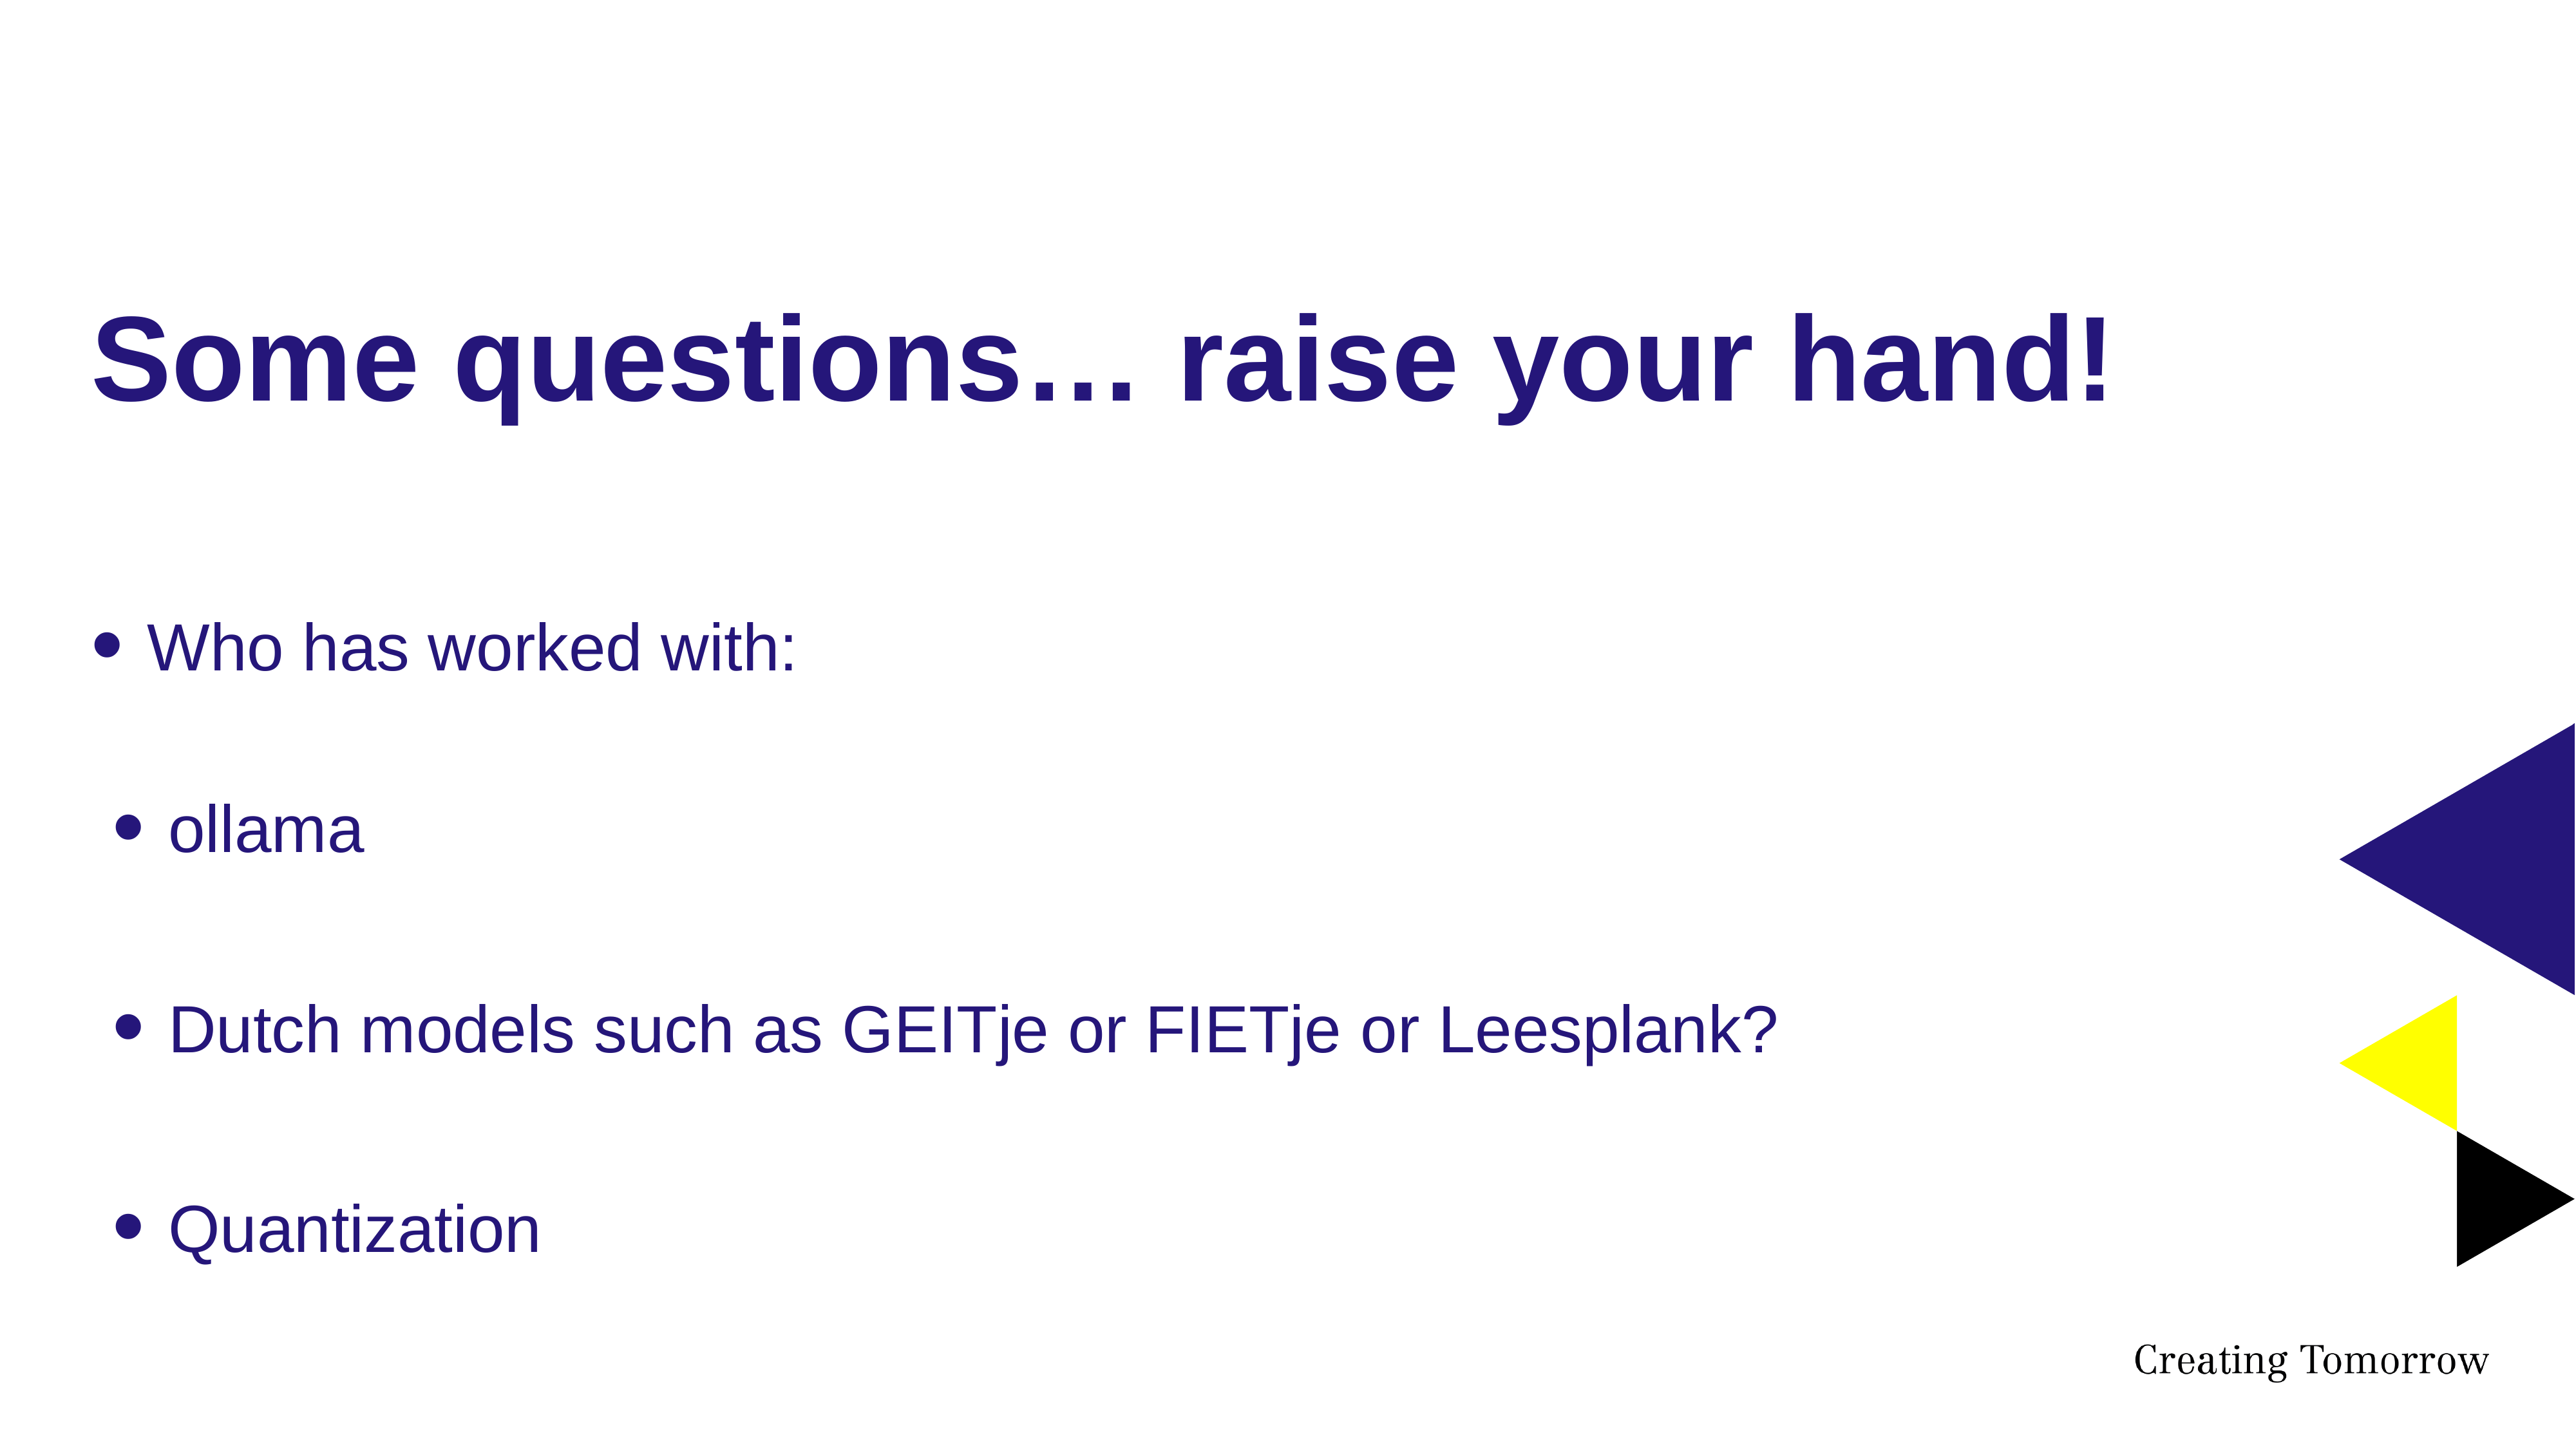

# Some questions… raise your hand!
Who has worked with:

ollama

Dutch models such as GEITje or FIETje or Leesplank?

Quantization